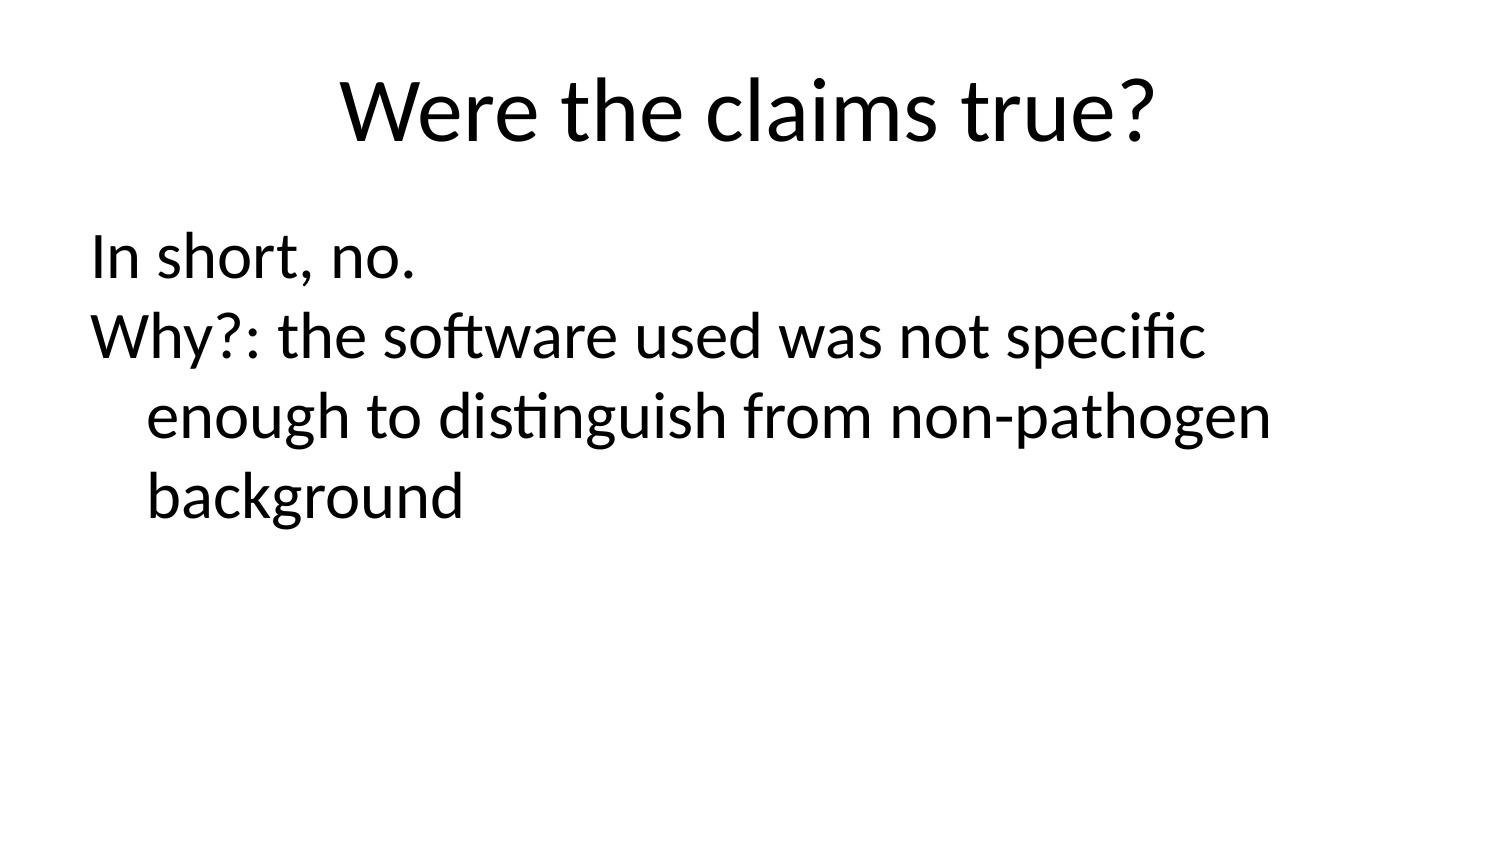

# Were the claims true?
In short, no.
Why?: the software used was not specific enough to distinguish from non-pathogen background